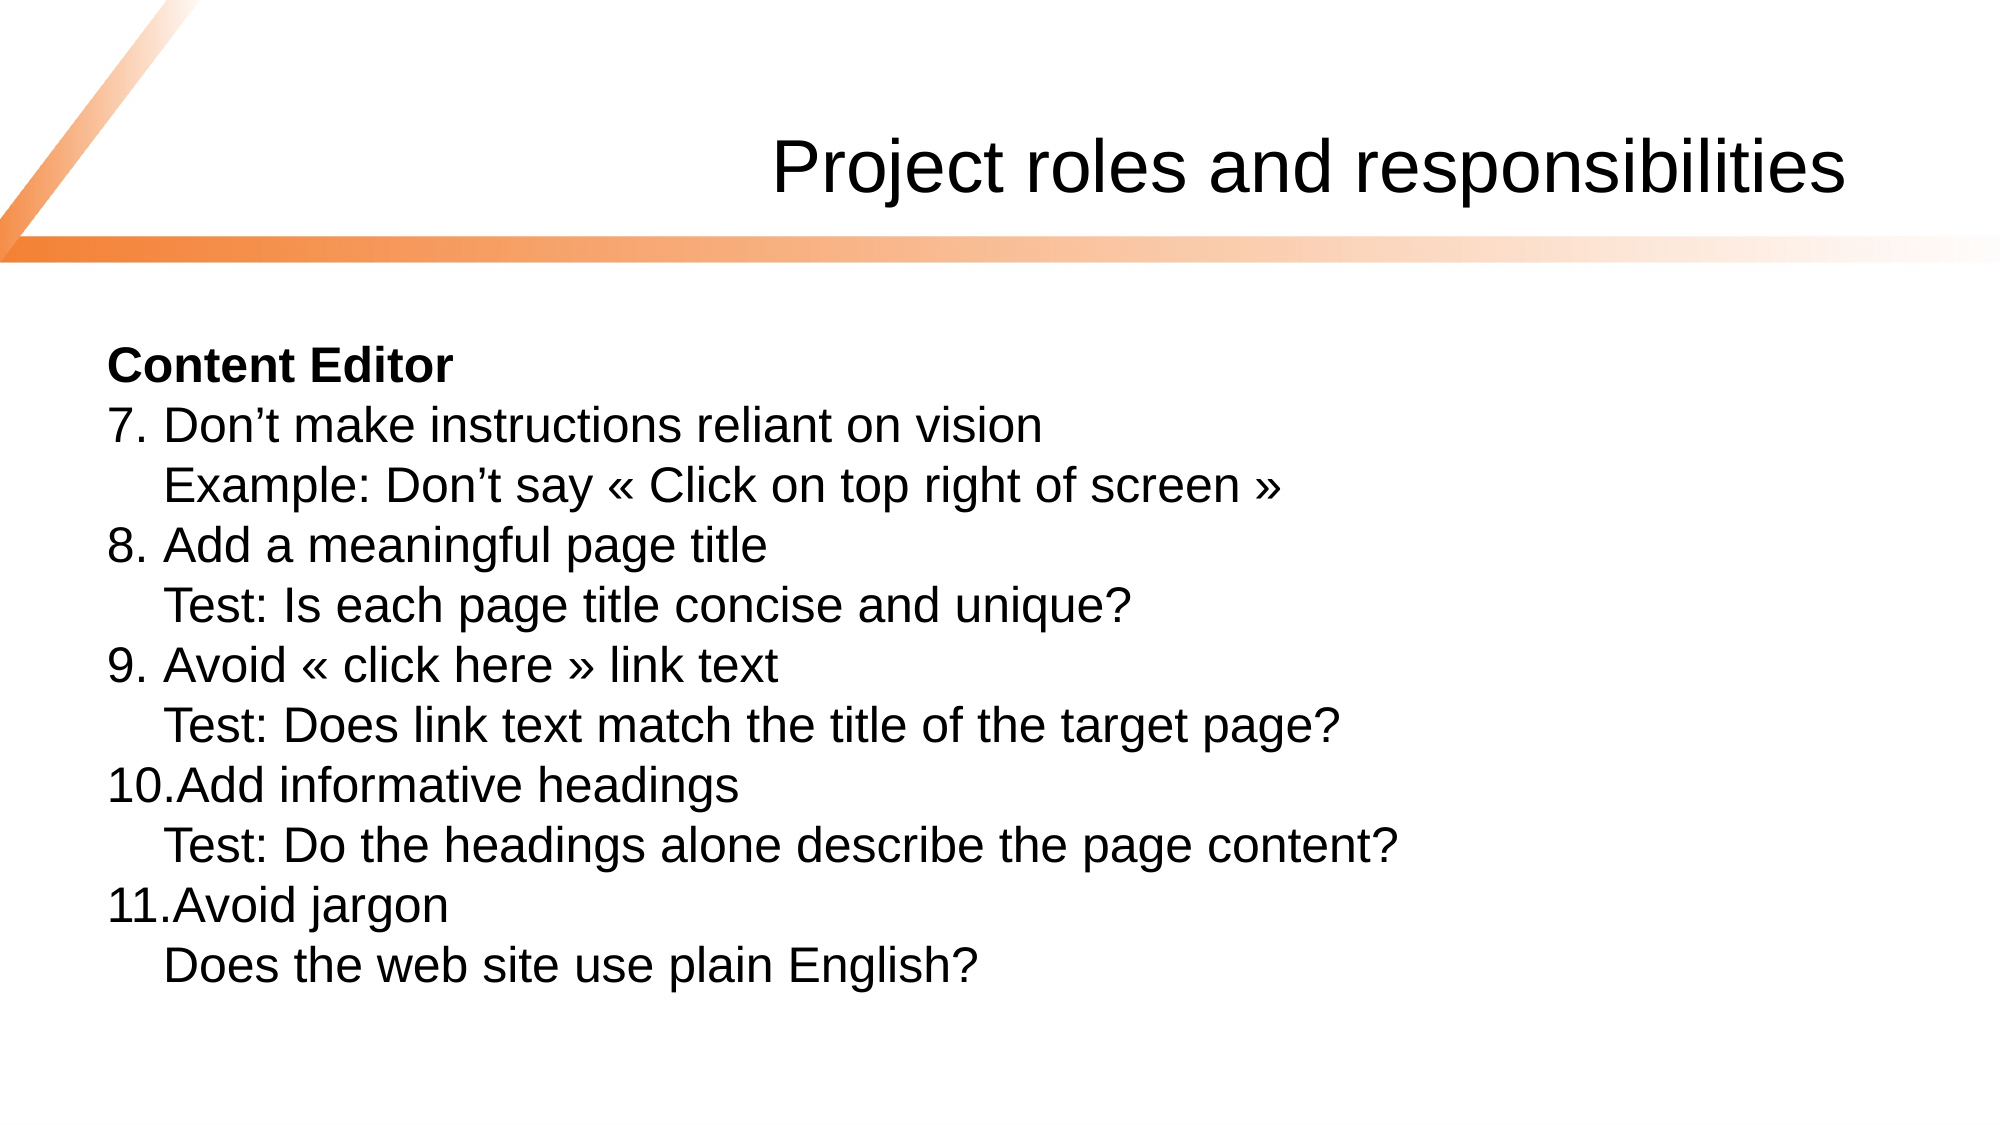

# Project roles and responsibilities
Content Editor
Don’t make instructions reliant on vision
Example: Don’t say « Click on top right of screen »
Add a meaningful page title
Test: Is each page title concise and unique?
Avoid « click here » link text
Test: Does link text match the title of the target page?
Add informative headings
Test: Do the headings alone describe the page content?
Avoid jargon
Does the web site use plain English?